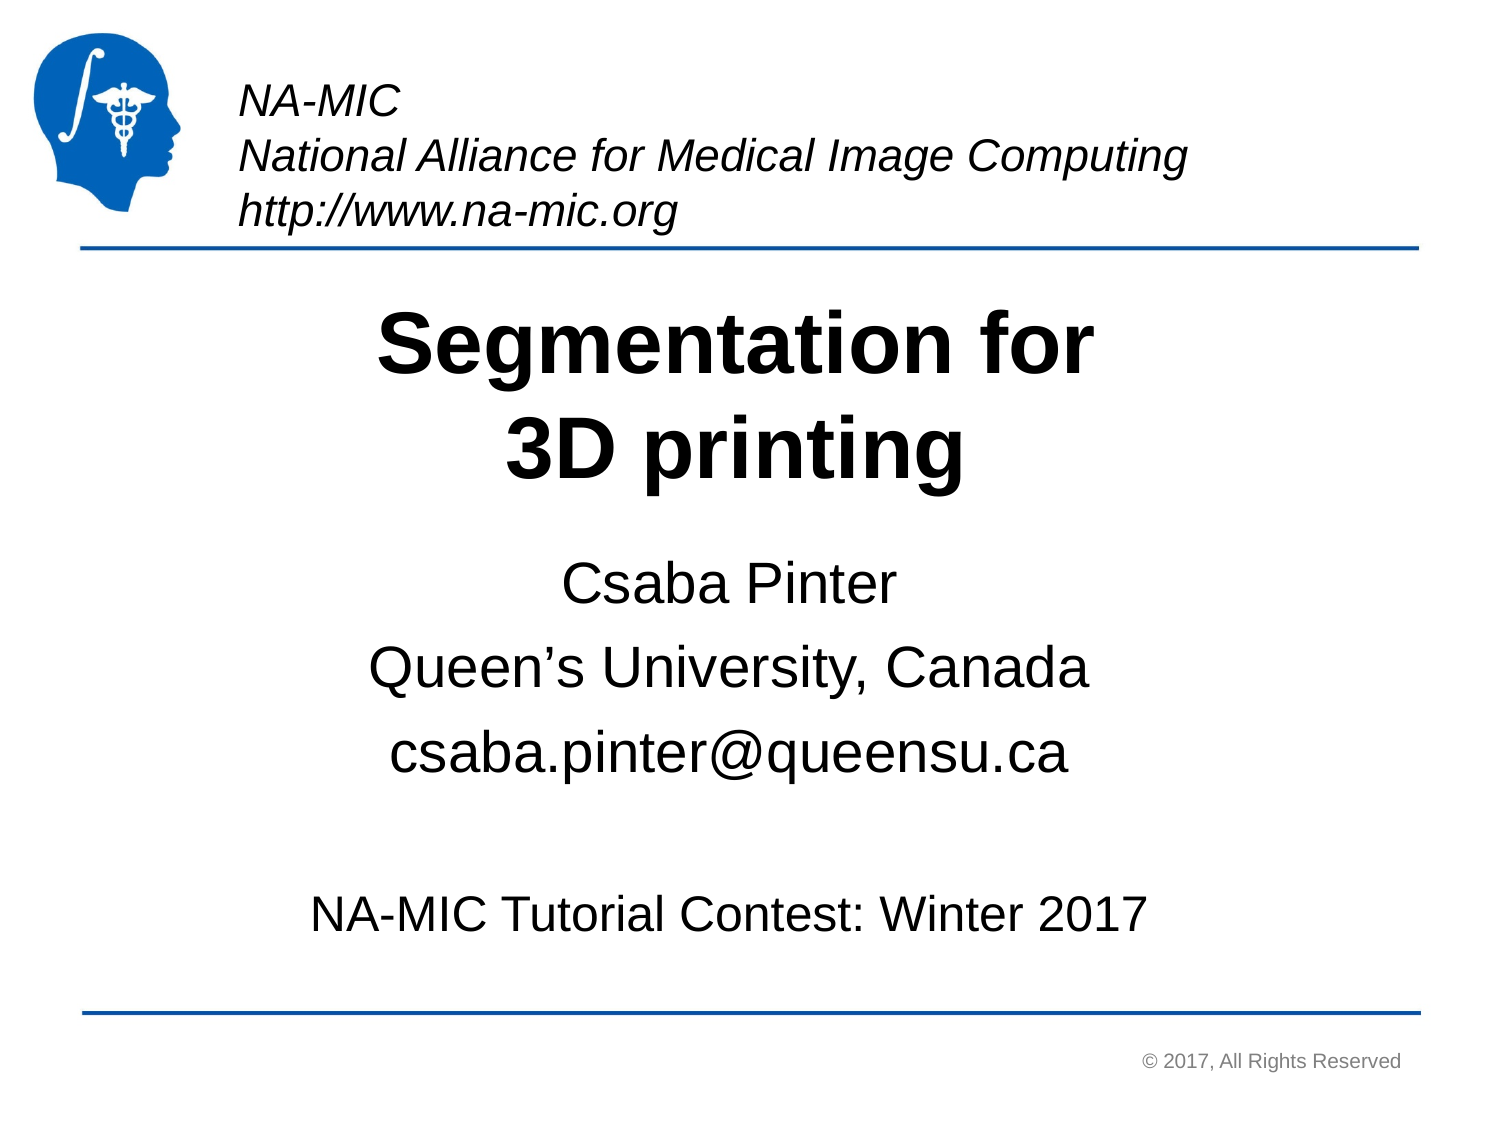

Segmentation for
3D printing
Csaba Pinter
Queen’s University, Canada
csaba.pinter@queensu.ca

NA-MIC Tutorial Contest: Winter 2017

© 2017, All Rights Reserved